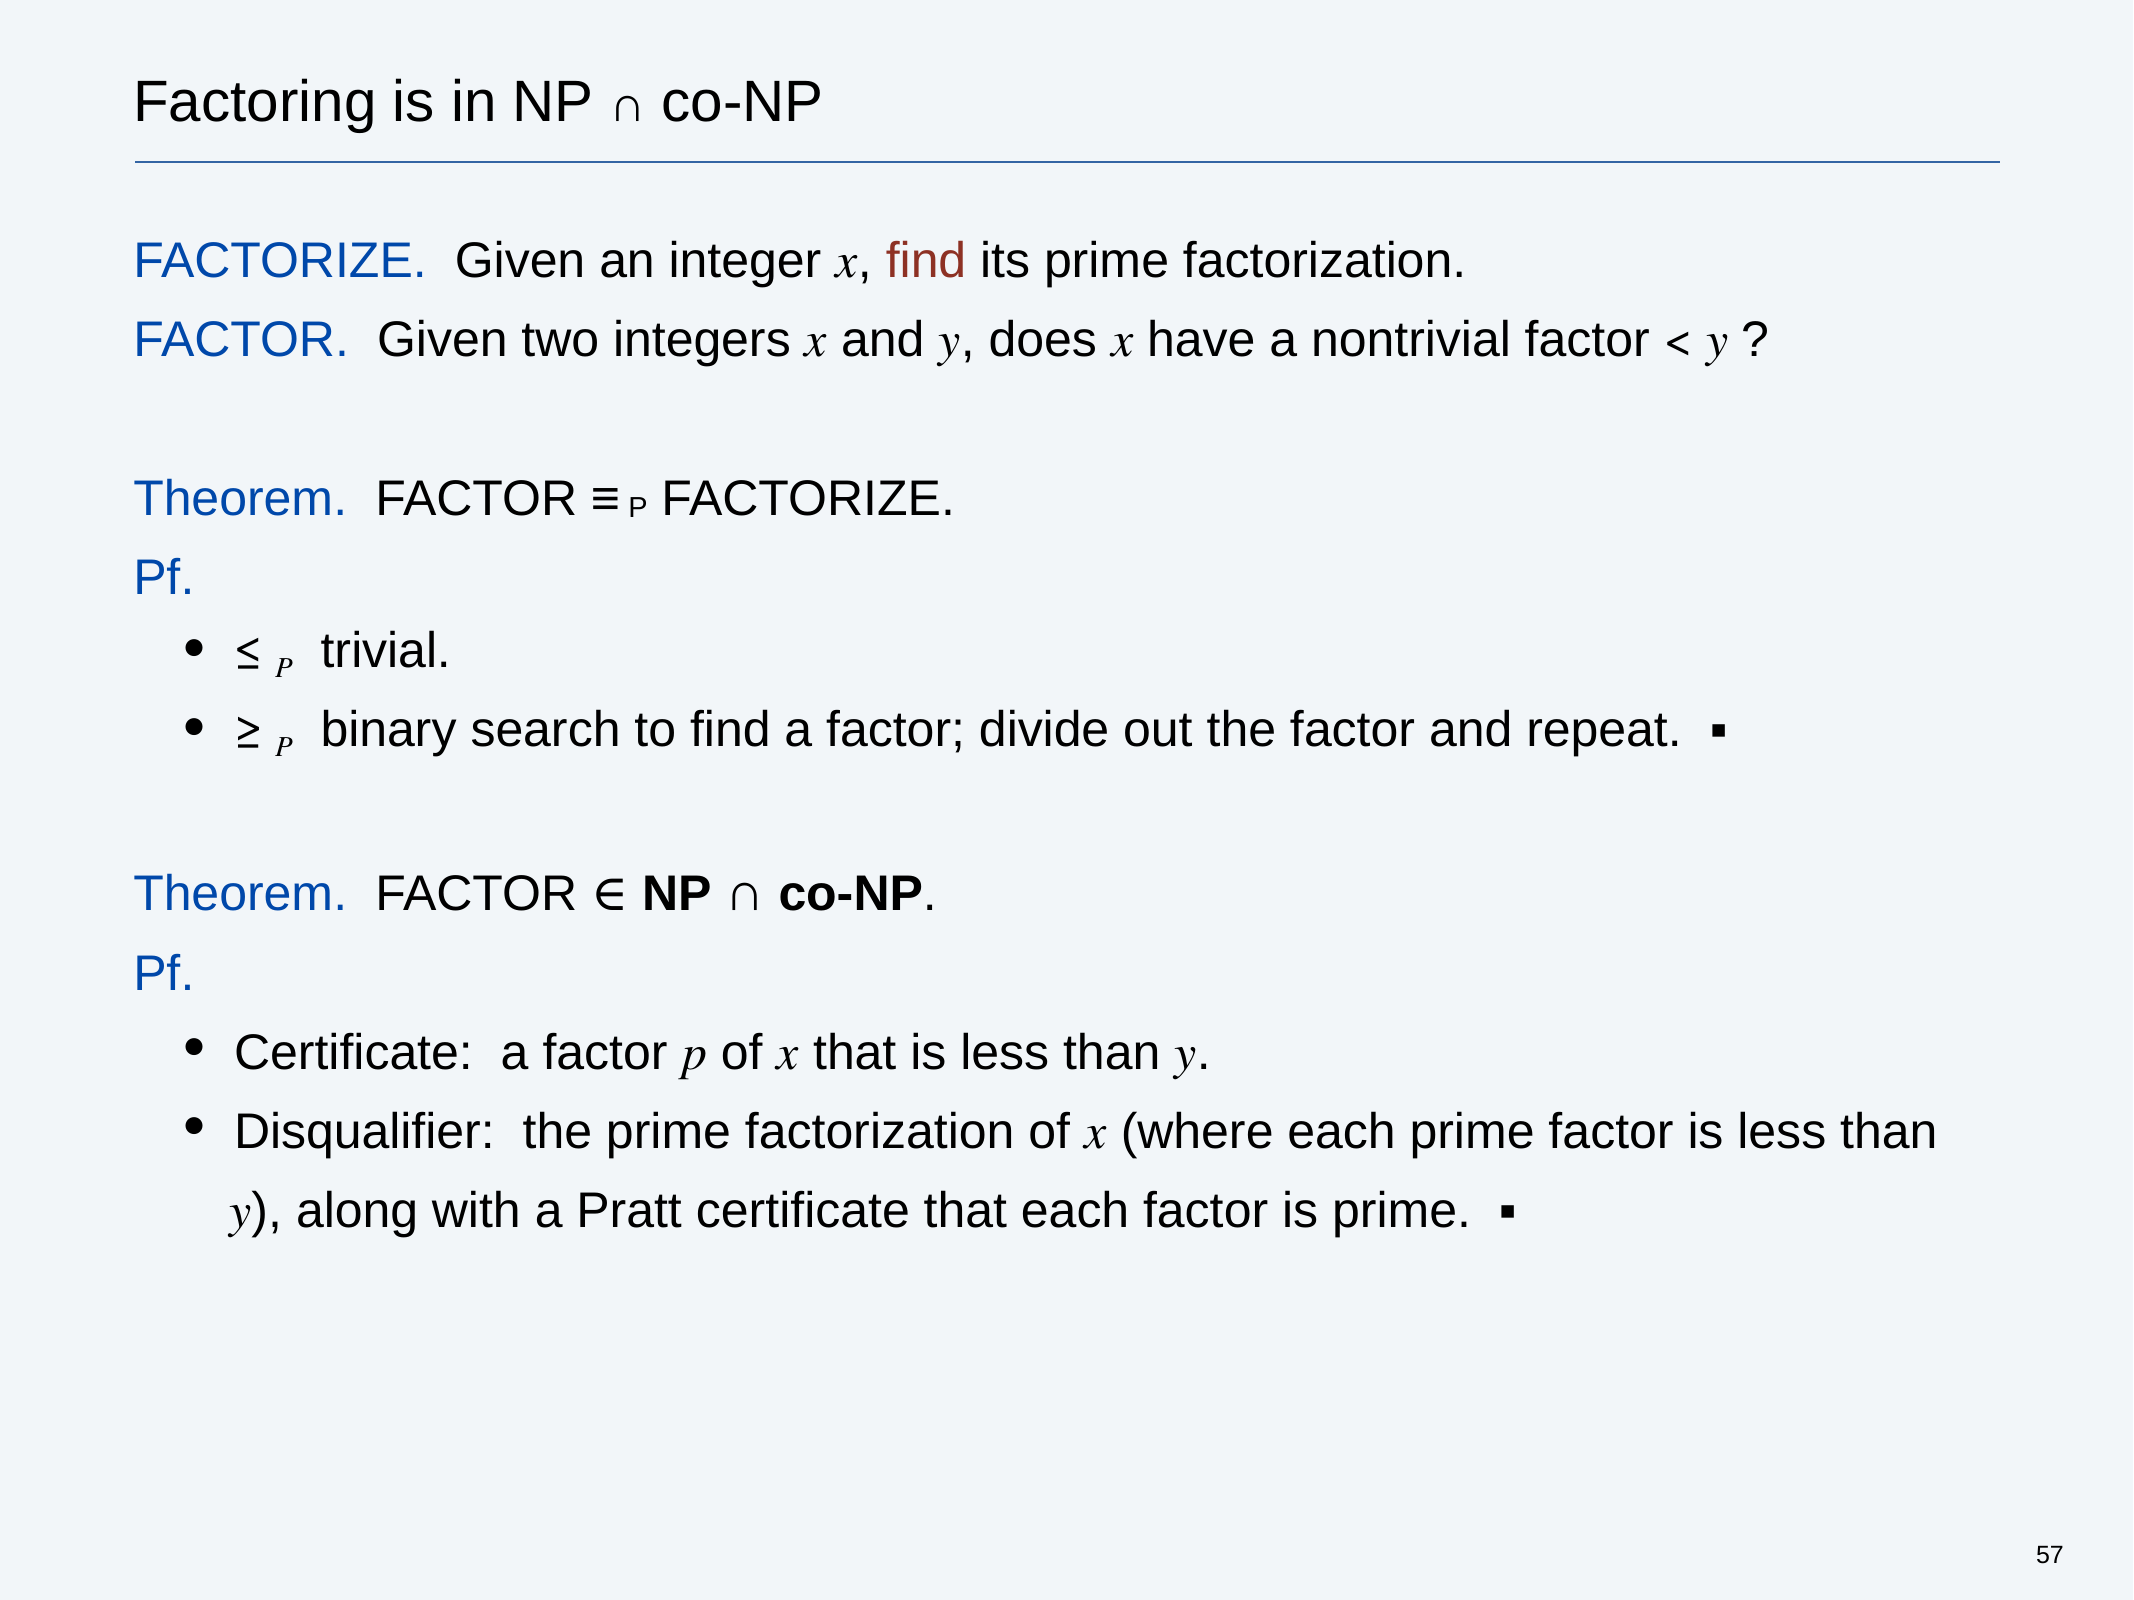

# Factoring is in NP ∩ co-NP
Factorize.  Given an integer x, find its prime factorization.
Factor.  Given two integers x and y, does x have a nontrivial factor < y ?
Theorem.  Factor ≡ P Factorize.
Pf.
≤ P  trivial.
≥ P  binary search to find a factor; divide out the factor and repeat.  ▪
Theorem.  Factor ∈ NP ∩ co-NP.
Pf.
Certificate:  a factor p of x that is less than y.
Disqualifier:  the prime factorization of x (where each prime factor is less than y), along with a Pratt certificate that each factor is prime.  ▪
57